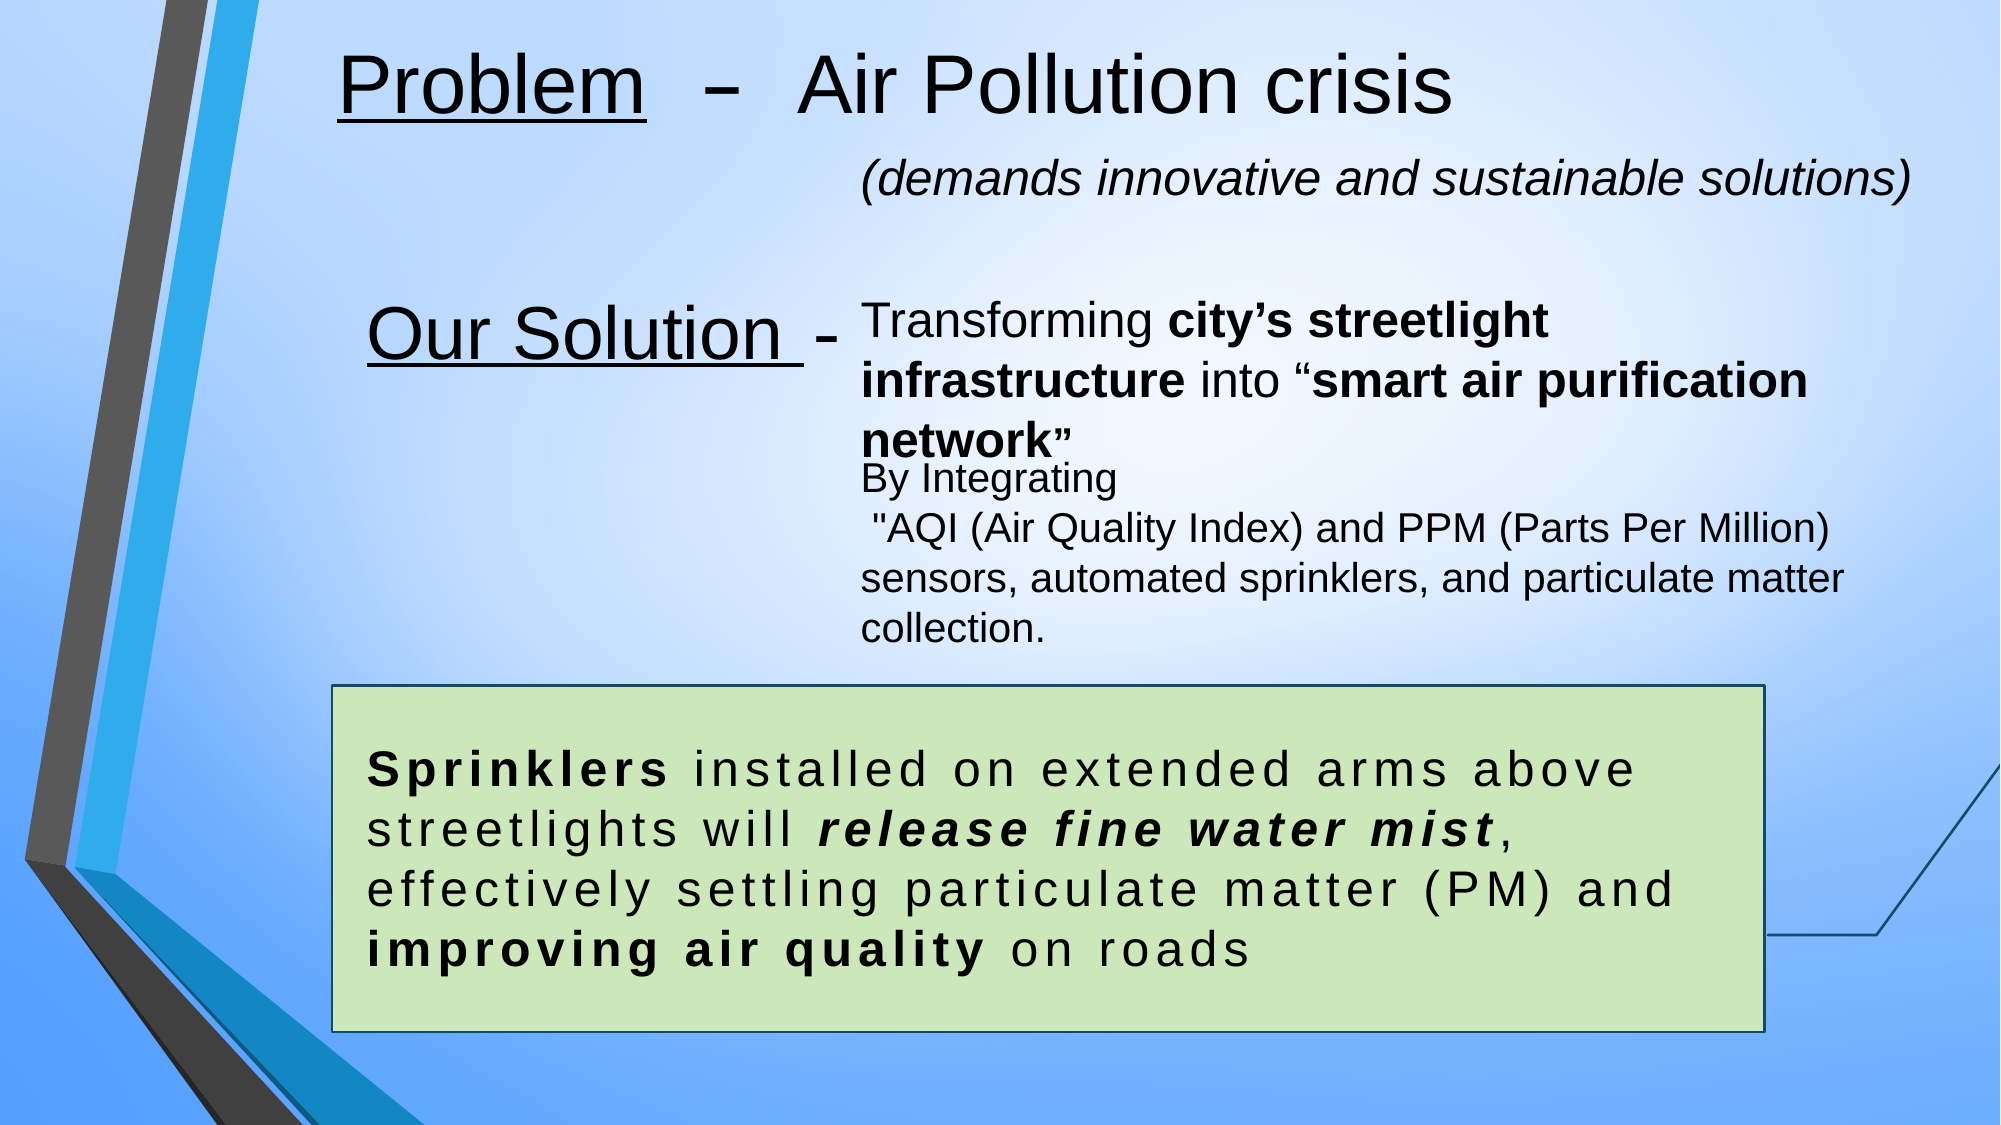

# Problem – Air Pollution crisis
(demands innovative and sustainable solutions)
Our Solution -
Transforming city’s streetlight infrastructure into “smart air purification network”
By Integrating
 "AQI (Air Quality Index) and PPM (Parts Per Million) sensors, automated sprinklers, and particulate matter collection.

Sprinklers installed on extended arms above streetlights will release fine water mist, effectively settling particulate matter (PM) and improving air quality on roads